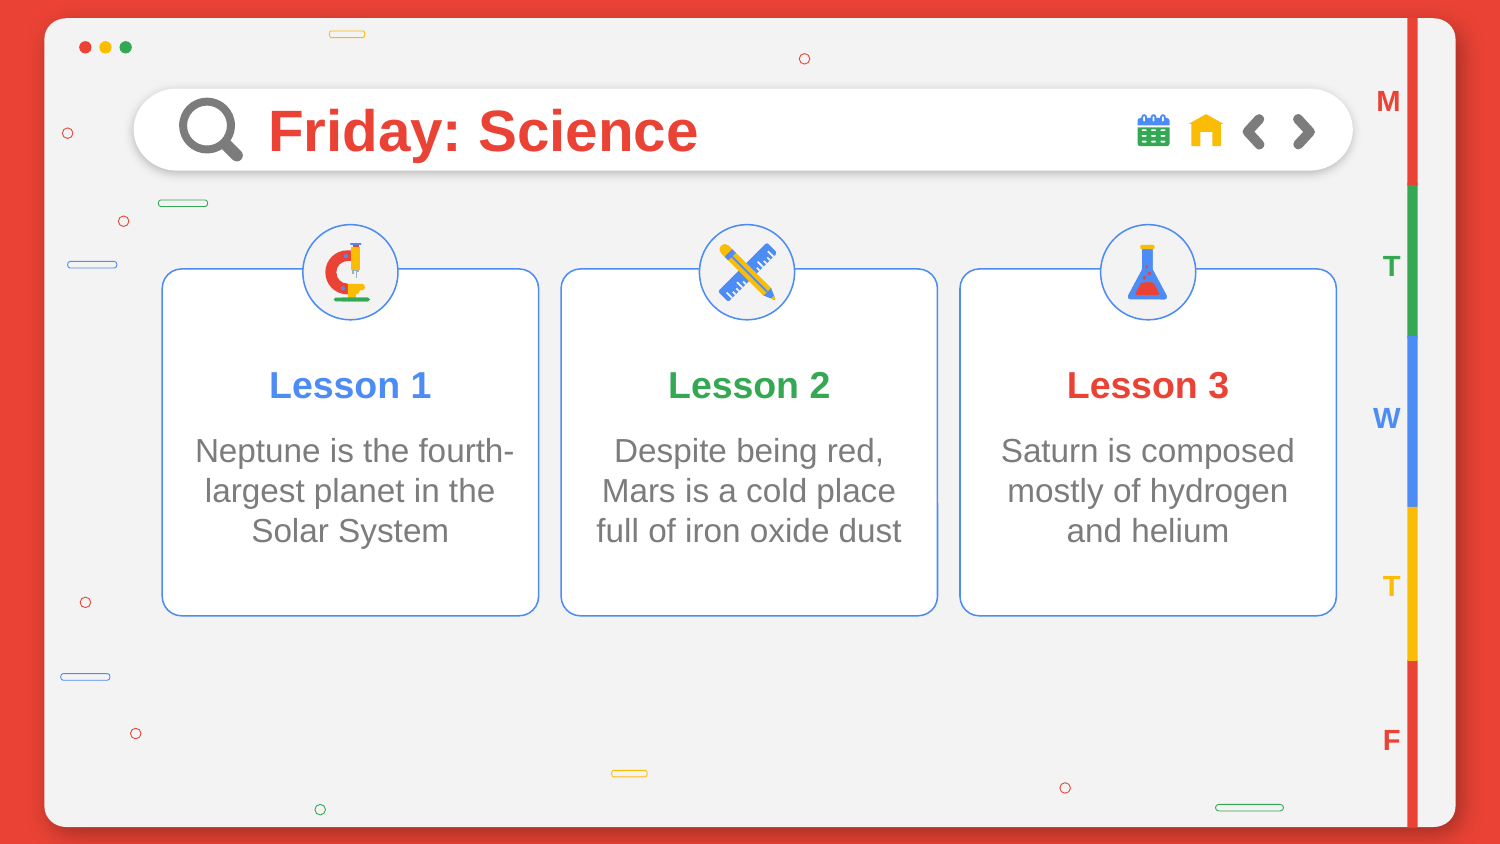

M
# Friday: Science

T

Lesson 2

Lesson 1

Lesson 3
W

 Neptune is the fourth-largest planet in the Solar System
Despite being red, Mars is a cold place full of iron oxide dust
Saturn is composed mostly of hydrogen and helium
T

F